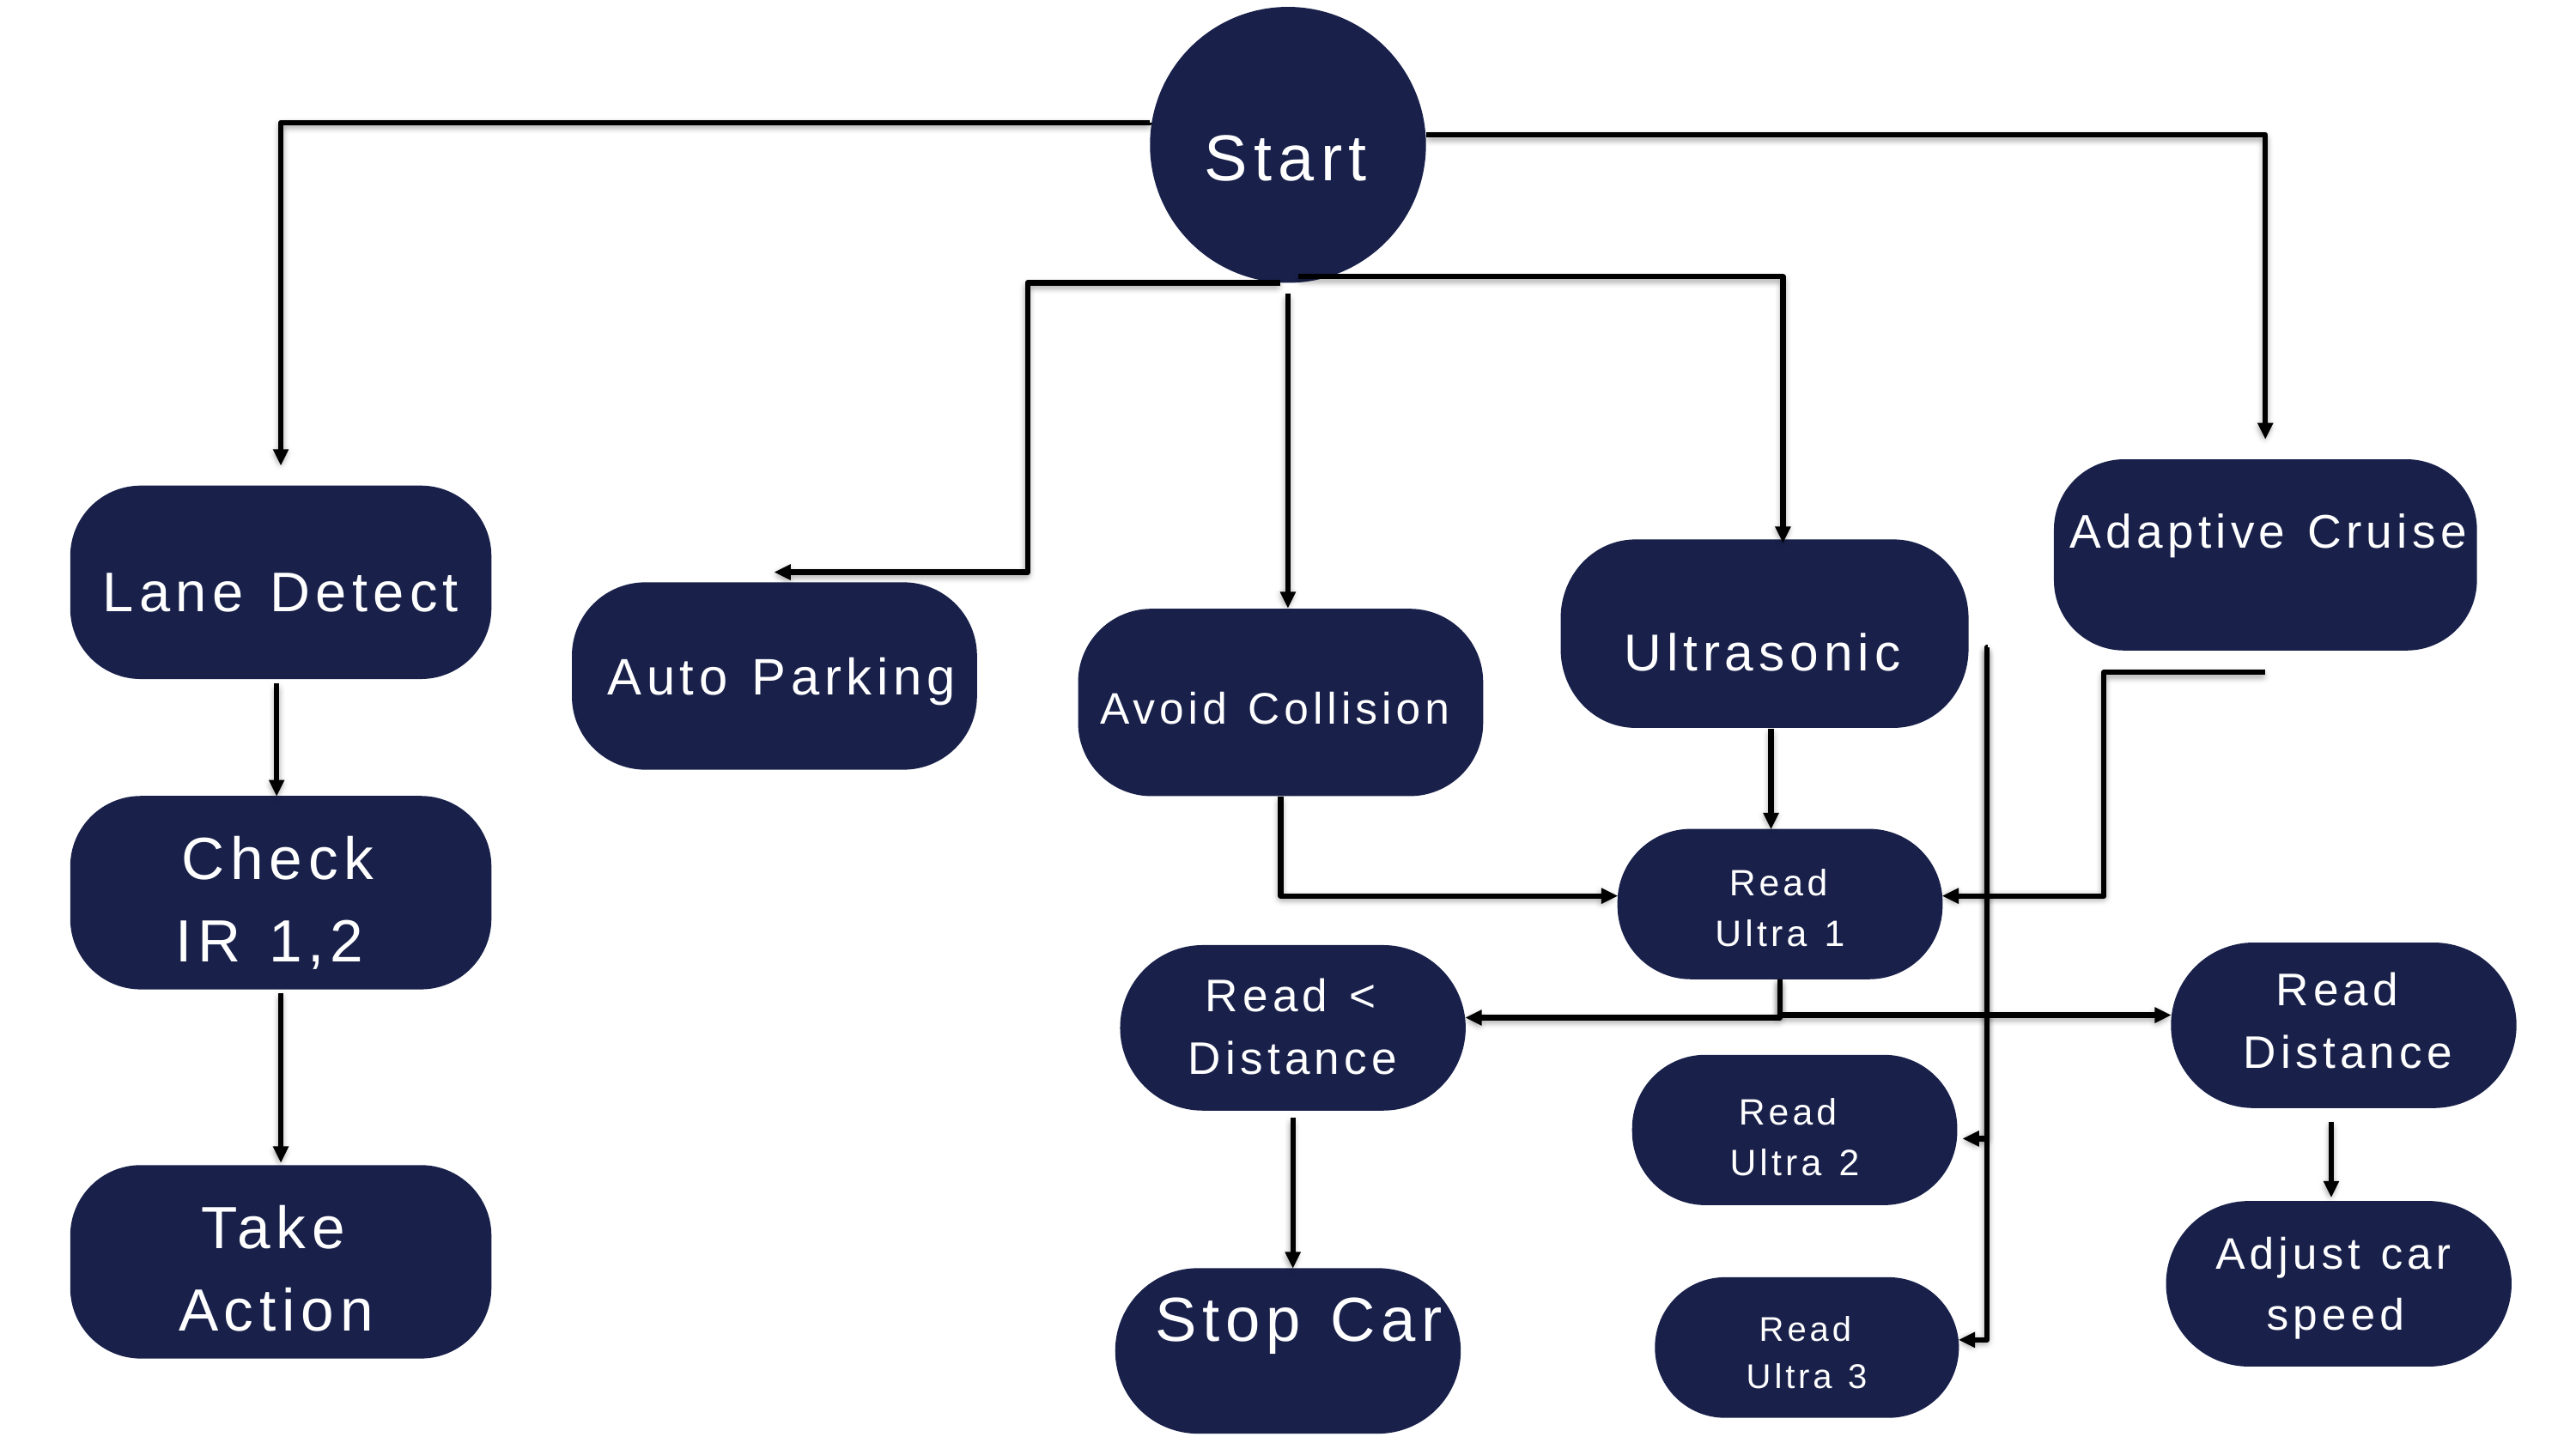

Start

Adaptive Cruise

Lane Detect

Ultrasonic
Auto Parking
Avoid Collision

Check IR 1,2

Read Ultra 1

Read  Distance
Read < Distance

Read
Ultra 2

Take Action

Adjust car speed
Stop Car

Read Ultra 3